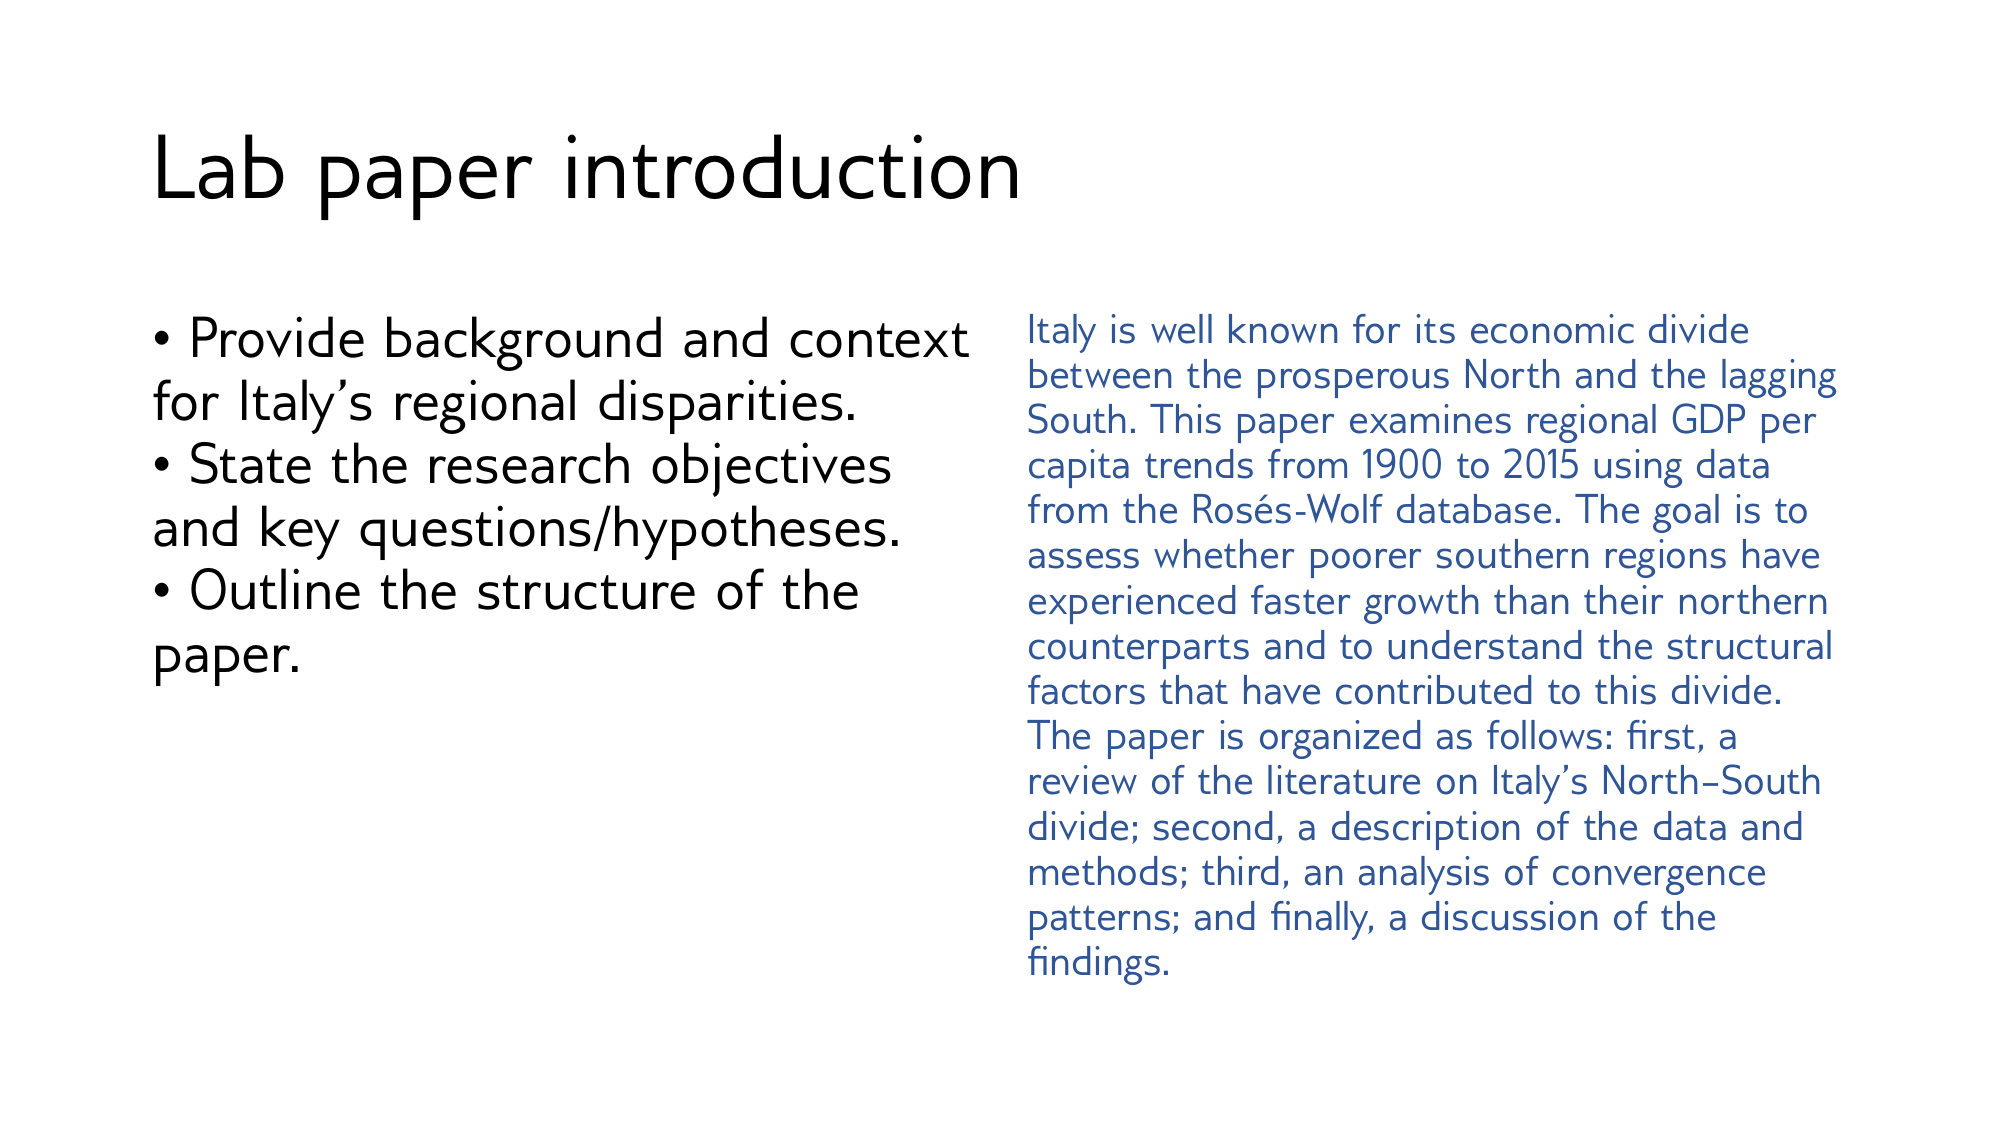

# Lab paper introduction
• Provide background and context for Italy’s regional disparities.
• State the research objectives and key questions/hypotheses.
• Outline the structure of the paper.
Italy is well known for its economic divide between the prosperous North and the lagging South. This paper examines regional GDP per capita trends from 1900 to 2015 using data from the Rosés-Wolf database. The goal is to assess whether poorer southern regions have experienced faster growth than their northern counterparts and to understand the structural factors that have contributed to this divide. The paper is organized as follows: first, a review of the literature on Italy’s North–South divide; second, a description of the data and methods; third, an analysis of convergence patterns; and finally, a discussion of the findings.